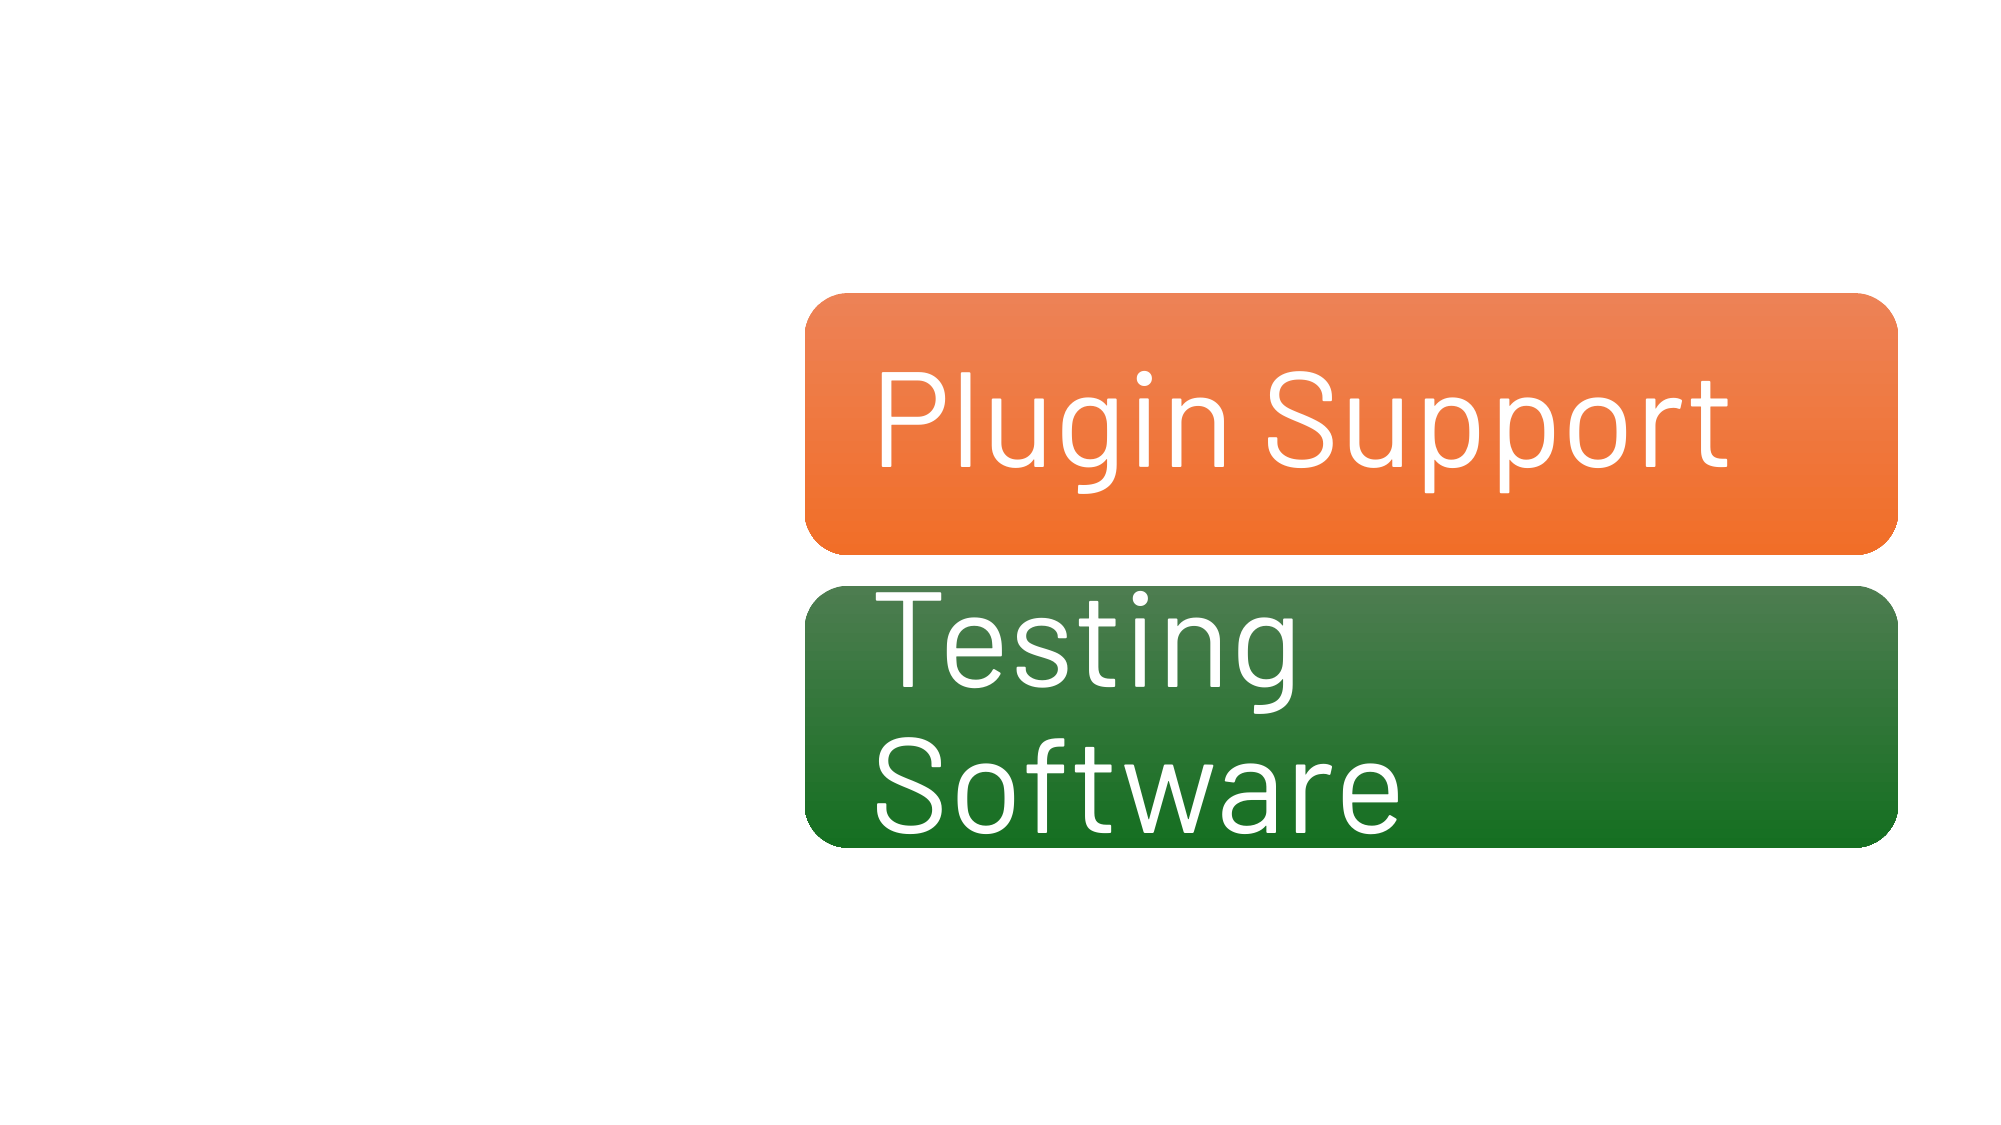

Plugin Support
Testing Software
# Project Challenges